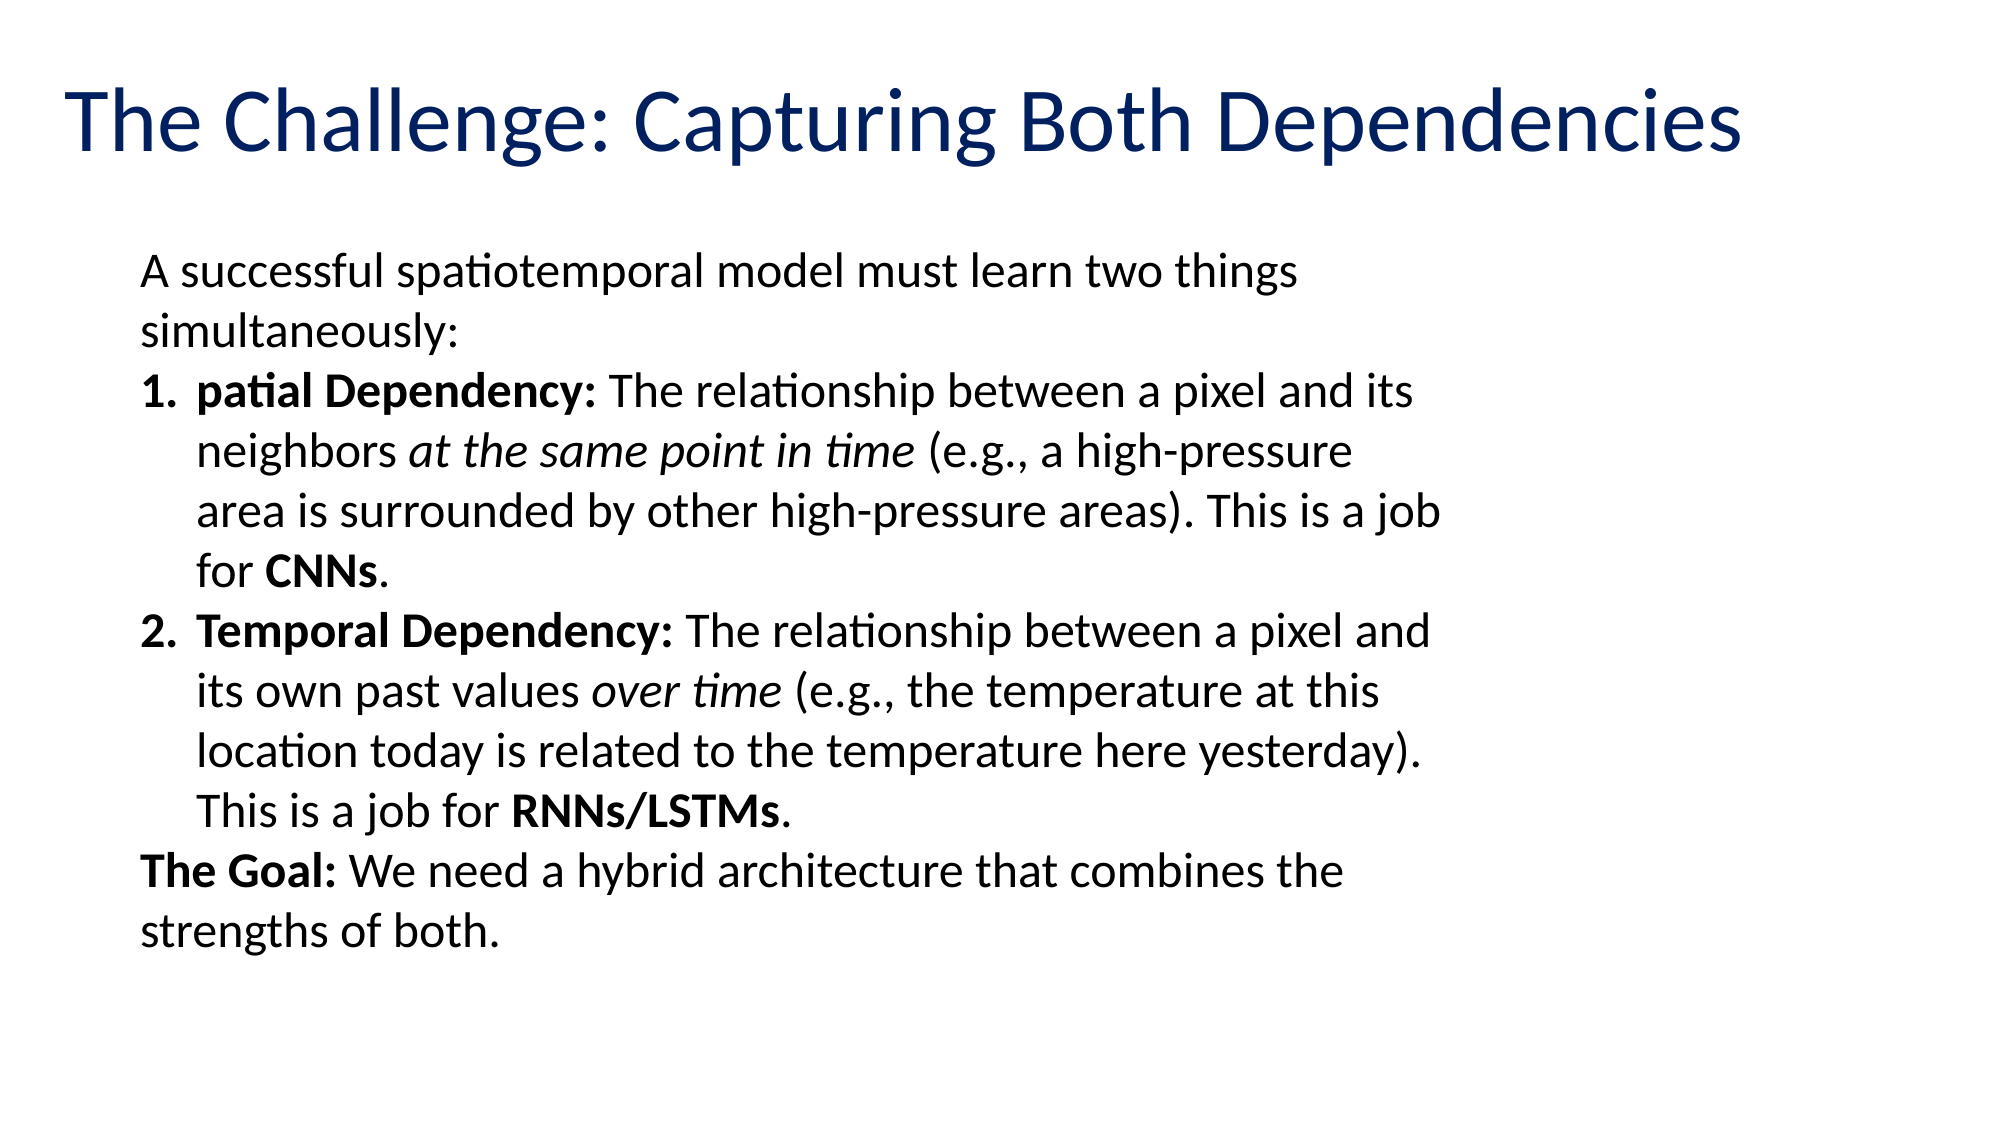

# The Challenge: Capturing Both Dependencies
A successful spatiotemporal model must learn two things simultaneously:
patial Dependency: The relationship between a pixel and its neighbors at the same point in time (e.g., a high-pressure area is surrounded by other high-pressure areas). This is a job for CNNs.
Temporal Dependency: The relationship between a pixel and its own past values over time (e.g., the temperature at this location today is related to the temperature here yesterday). This is a job for RNNs/LSTMs.
The Goal: We need a hybrid architecture that combines the strengths of both.